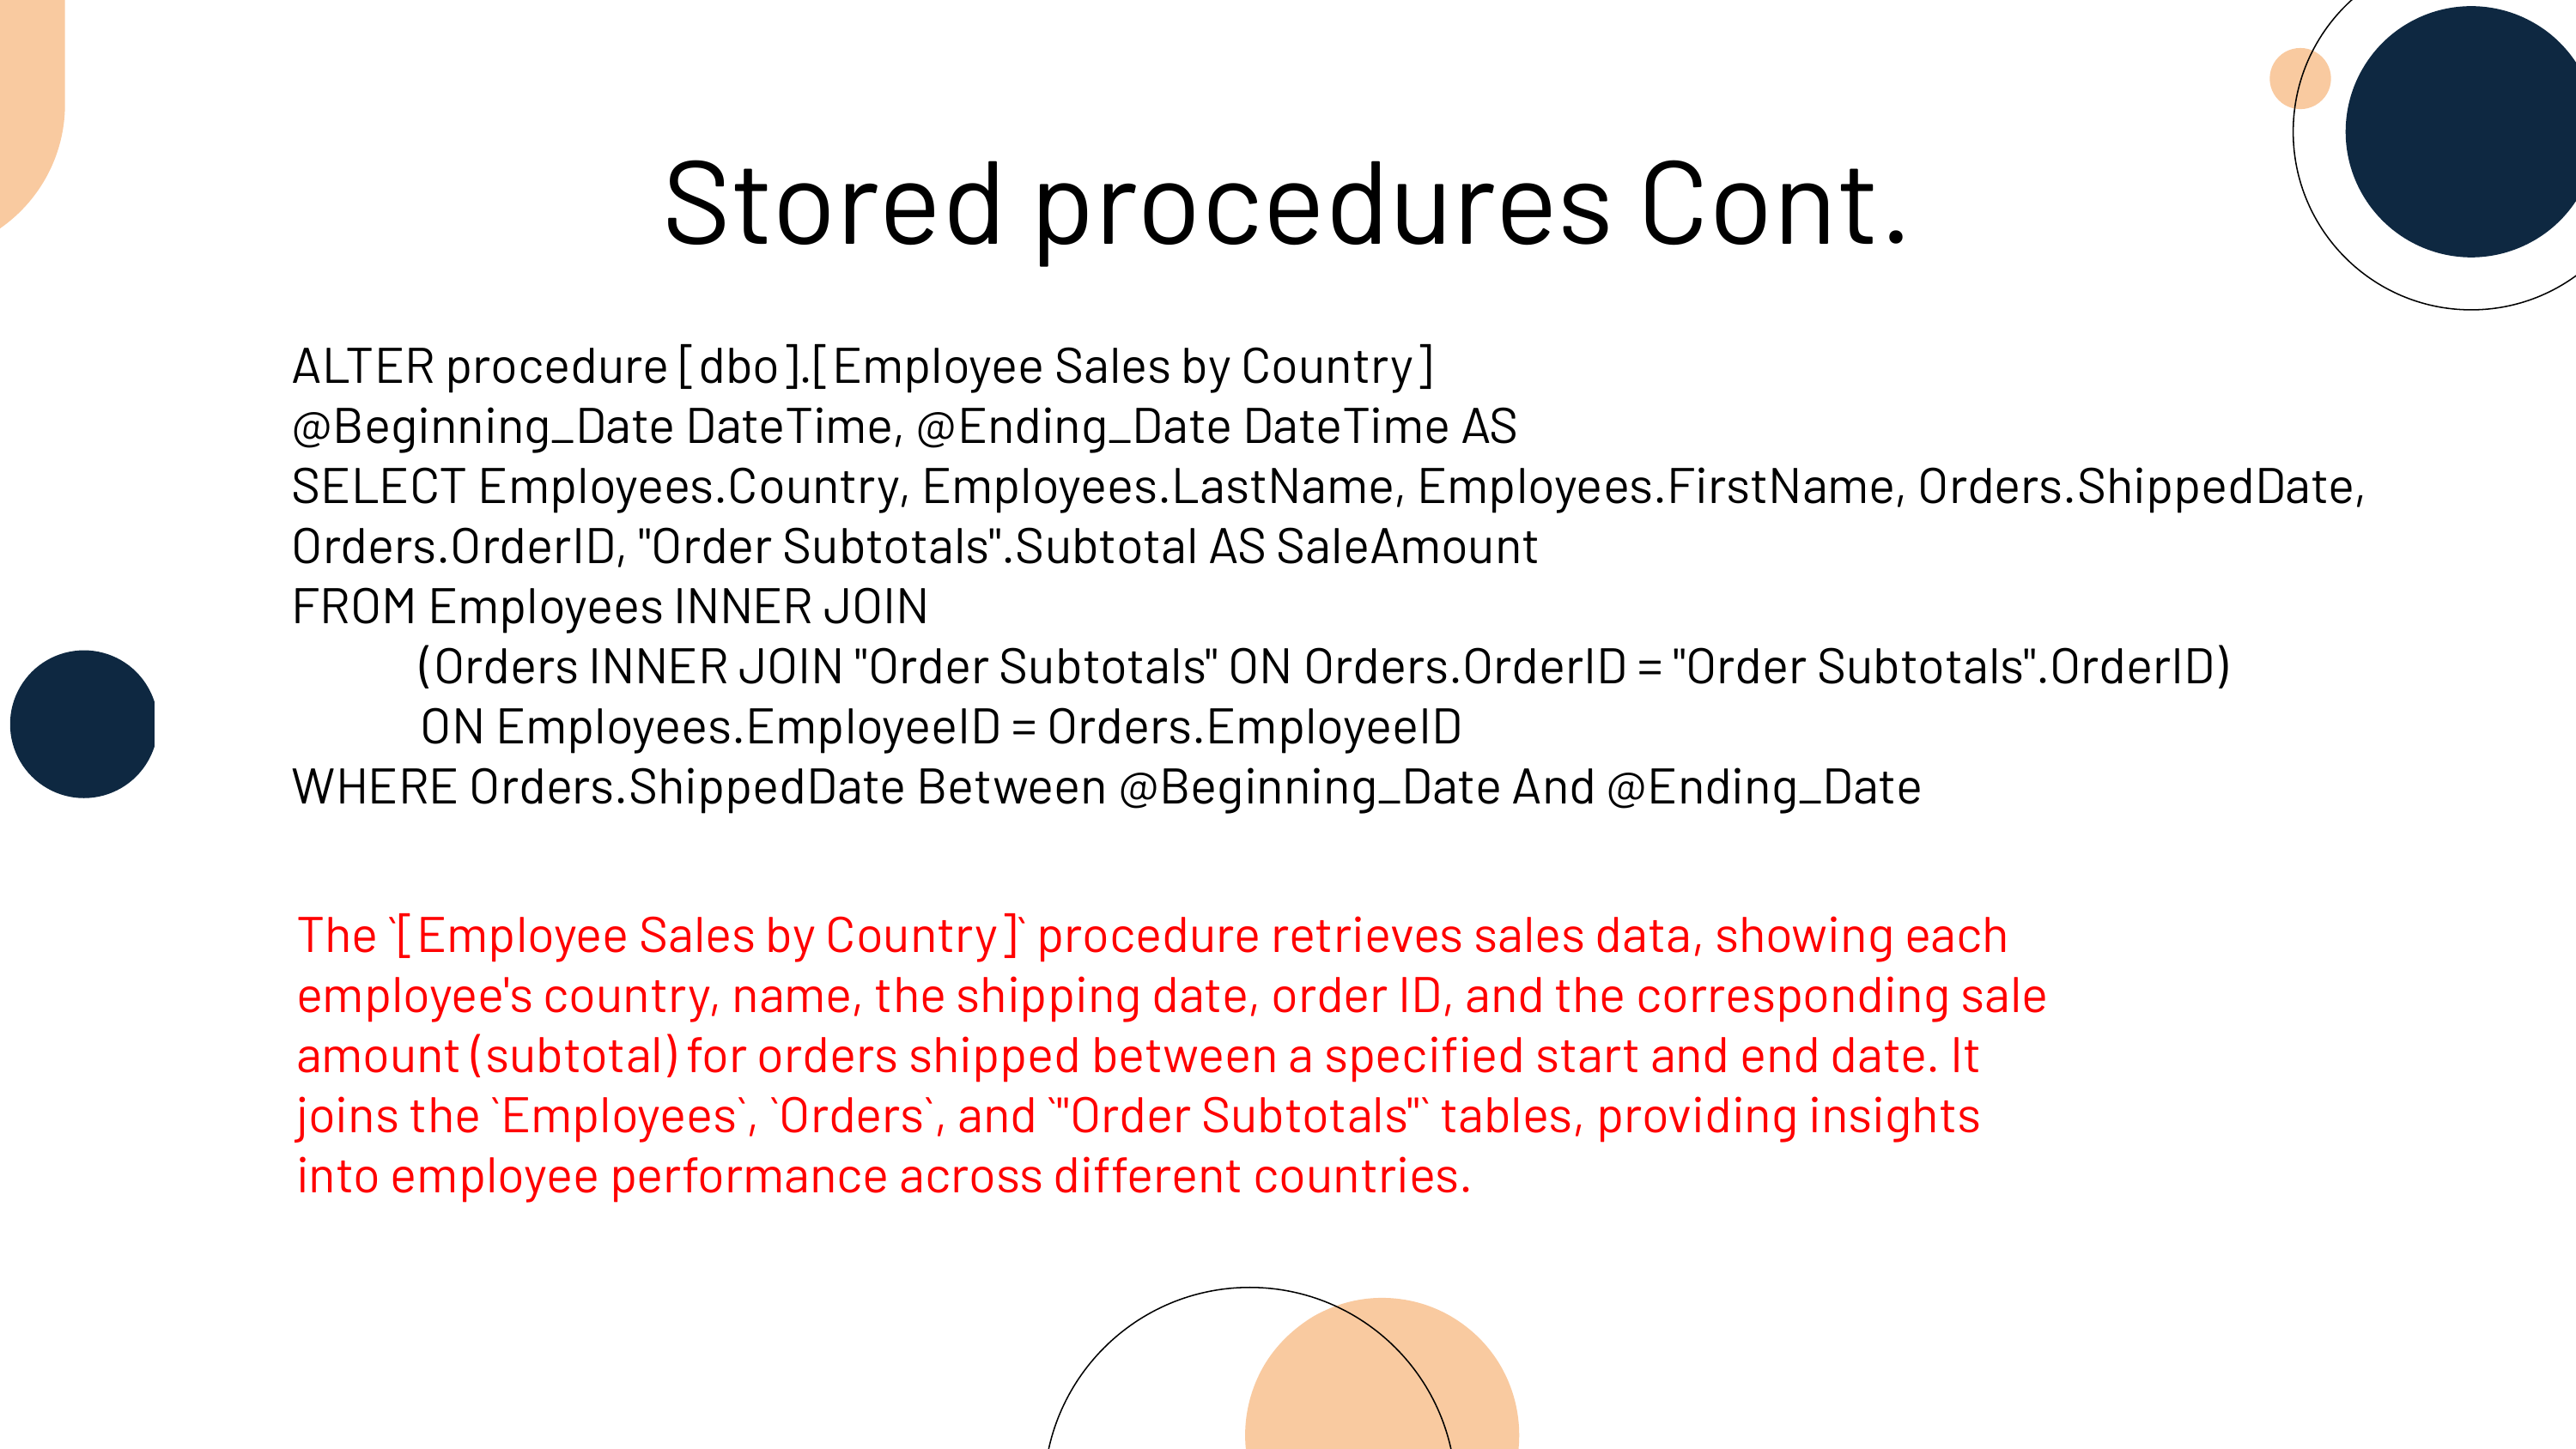

# Stored procedures Cont.
ALTER procedure [dbo].[Employee Sales by Country]
@Beginning_Date DateTime, @Ending_Date DateTime AS
SELECT Employees.Country, Employees.LastName, Employees.FirstName, Orders.ShippedDate, Orders.OrderID, "Order Subtotals".Subtotal AS SaleAmount
FROM Employees INNER JOIN
	(Orders INNER JOIN "Order Subtotals" ON Orders.OrderID = "Order Subtotals".OrderID)
	ON Employees.EmployeeID = Orders.EmployeeID
WHERE Orders.ShippedDate Between @Beginning_Date And @Ending_Date
The `[Employee Sales by Country]` procedure retrieves sales data, showing each employee's country, name, the shipping date, order ID, and the corresponding sale amount (subtotal) for orders shipped between a specified start and end date. It joins the `Employees`, `Orders`, and `"Order Subtotals"` tables, providing insights into employee performance across different countries.